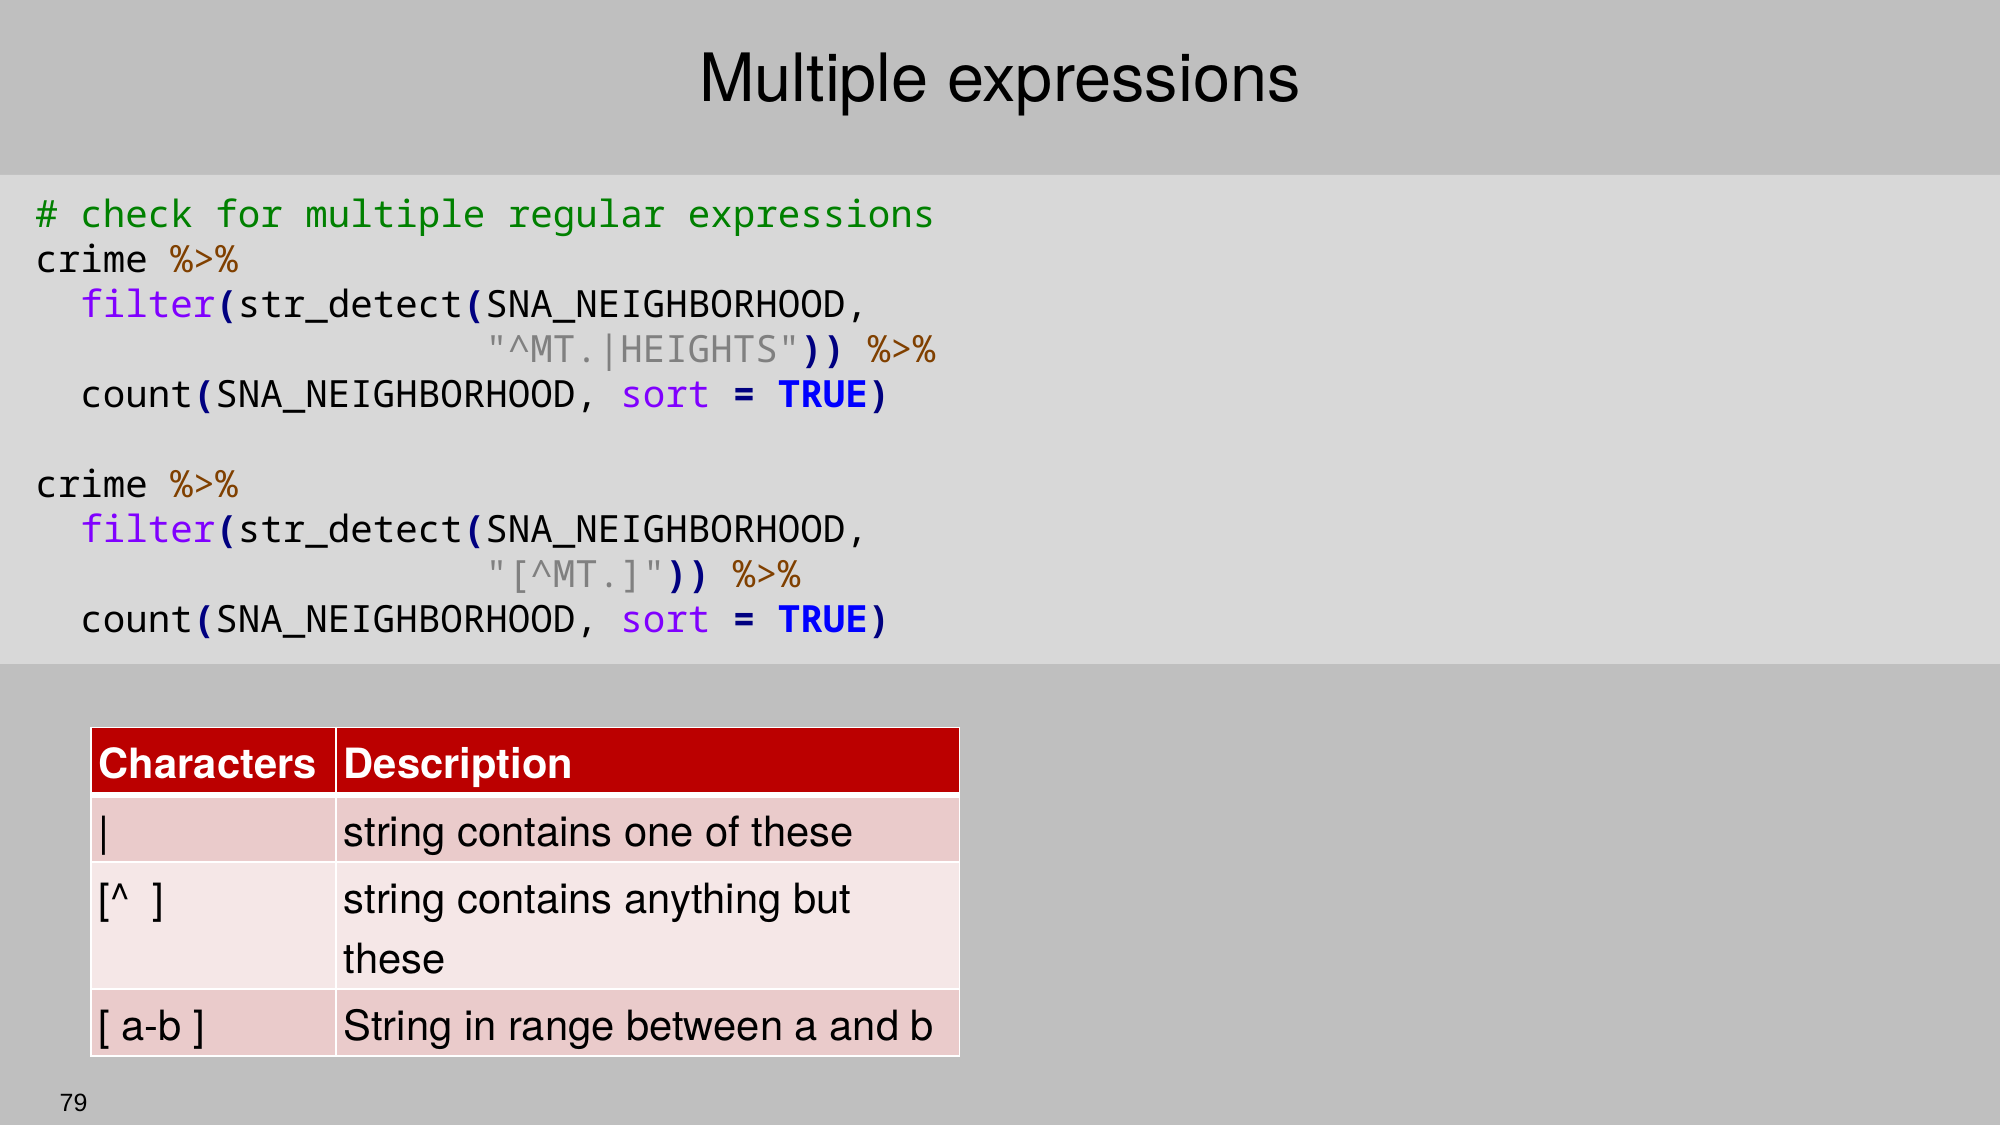

# Multiple expressions
# check for multiple regular expressions
crime %>%
  filter(str_detect(SNA_NEIGHBORHOOD,
                    "^MT.|HEIGHTS")) %>%
  count(SNA_NEIGHBORHOOD, sort = TRUE)

crime %>%
  filter(str_detect(SNA_NEIGHBORHOOD,
                    "[^MT.]")) %>%
  count(SNA_NEIGHBORHOOD, sort = TRUE)
| Characters | Description |
| --- | --- |
| | | string contains one of these |
| [^ ] | string contains anything but these |
| [ a-b ] | String in range between a and b |